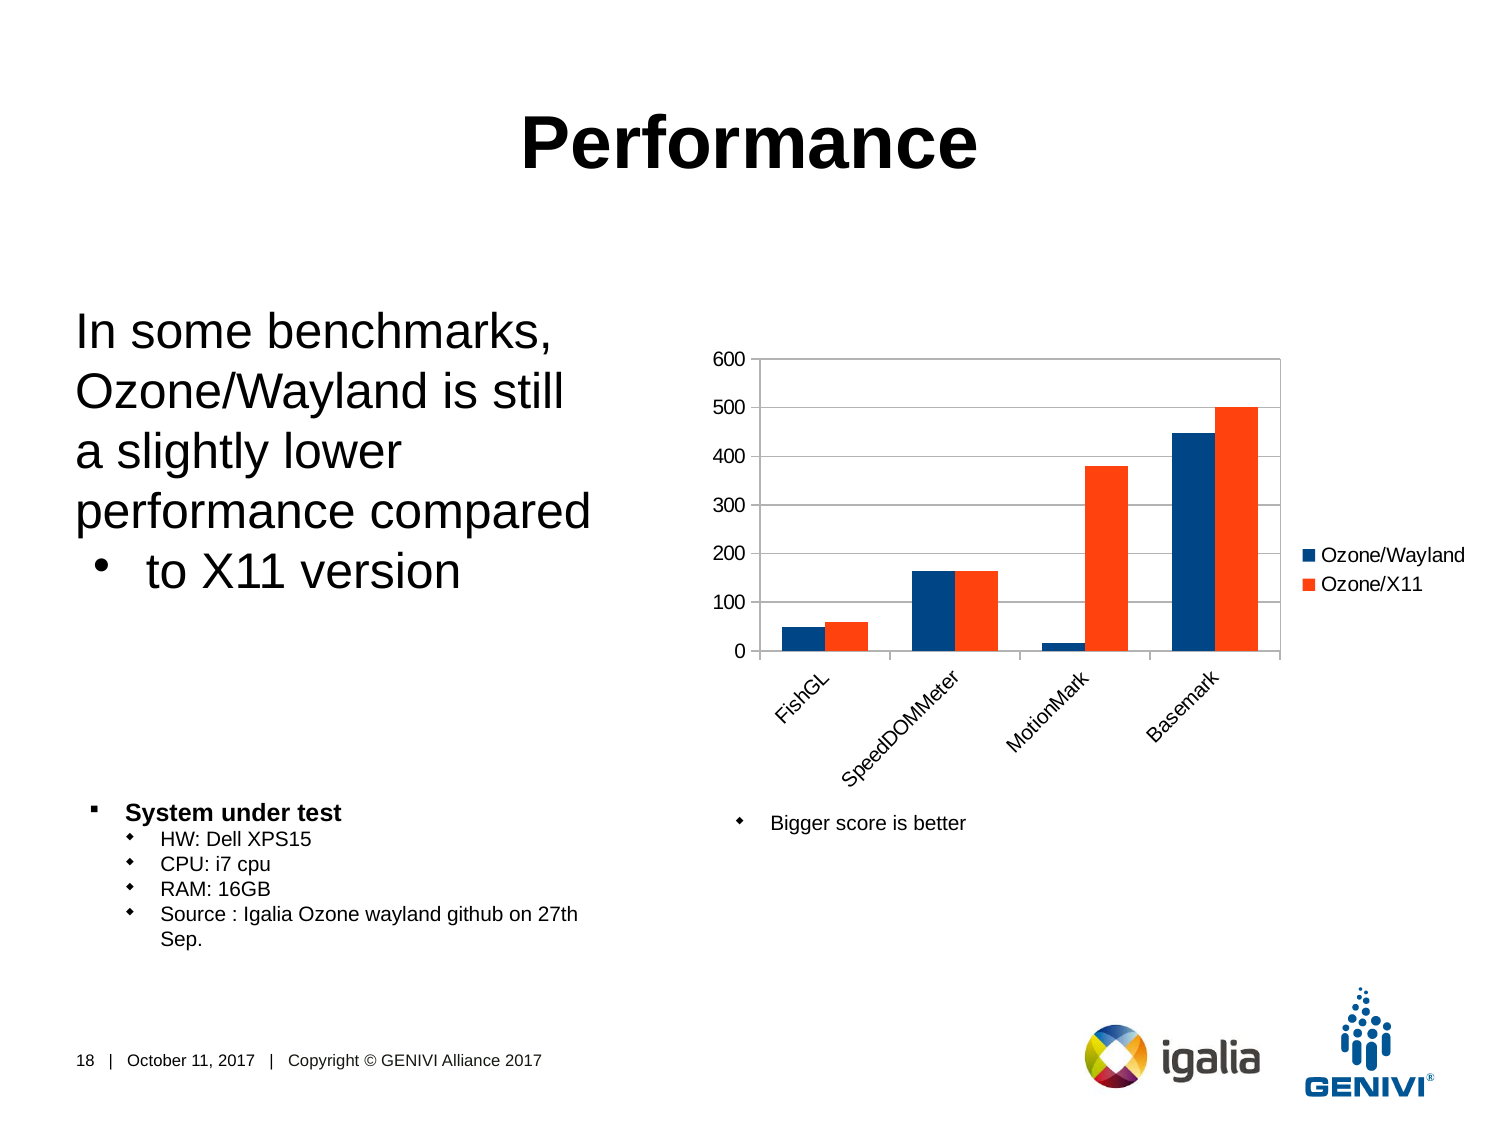

Performance

In some benchmarks,
Ozone/Wayland is still
a slightly lower performance compared
to X11 version

### Chart

| Category | Ozone/Wayland | Ozone/X11 |
|---|---|---|
| FishGL | 50.0 | 60.0 |
| SpeedDOMMeter | 165.0 | 165.0 |
| MotionMark | 16.0 | 380.0 |
| Basemark | 447.0 | 502.0 |
System under test
HW: Dell XPS15
CPU: i7 cpu
RAM: 16GB
Source : Igalia Ozone wayland github on 27th Sep.
Bigger score is better
18   |   October 11, 2017   |   Copyright © GENIVI Alliance 2017